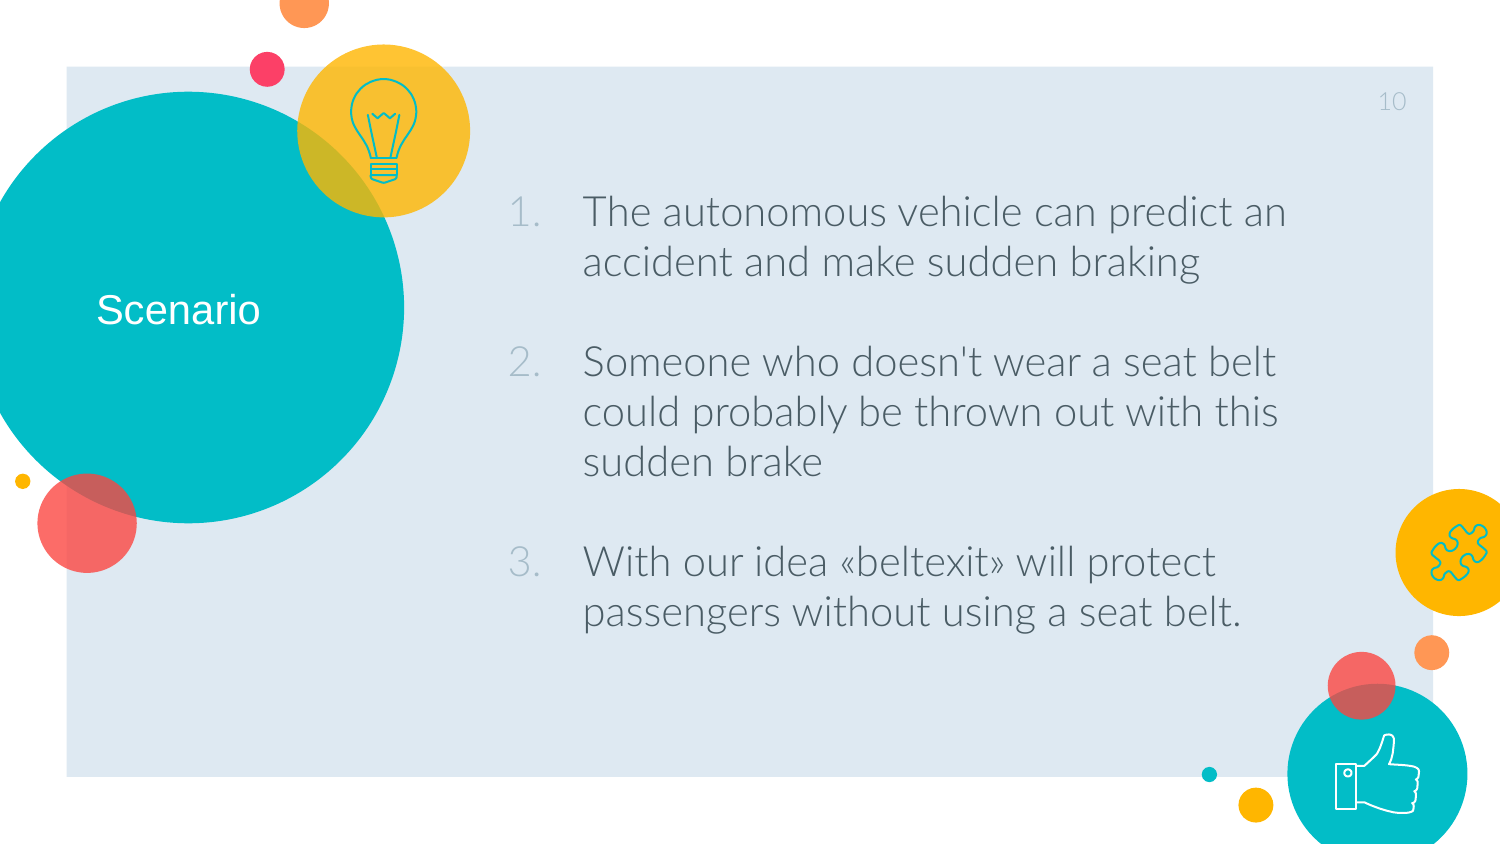

10
# Scenario
The autonomous vehicle can predict an accident and make sudden braking

Someone who doesn't wear a seat belt could probably be thrown out with this sudden brake

With our idea «beltexit» will protect passengers without using a seat belt.